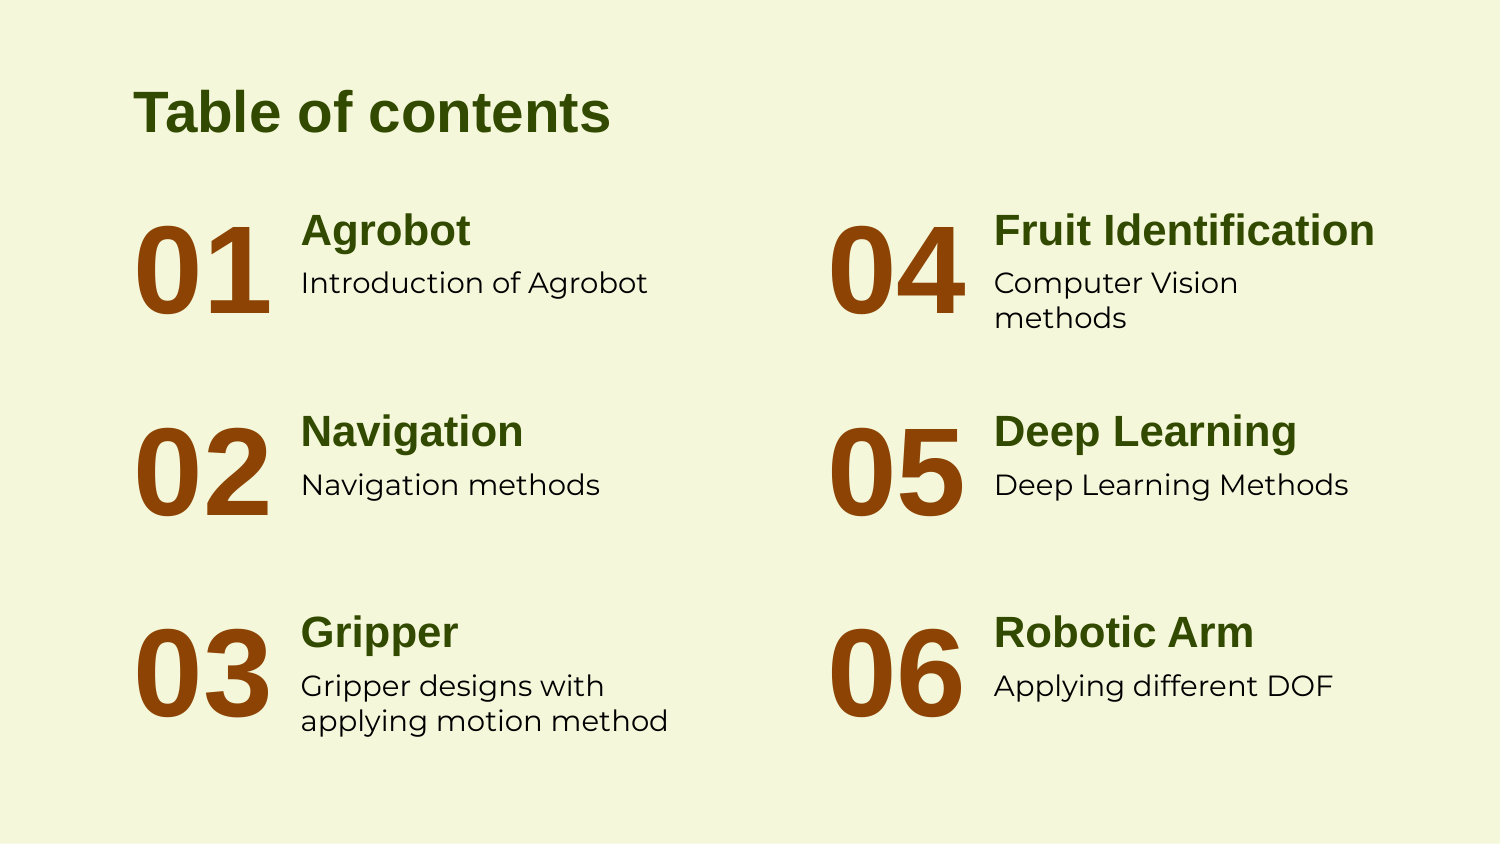

# Table of contents
Agrobot
Fruit Identification
01
04
Introduction of Agrobot
Computer Vision methods
Navigation
Deep Learning
02
05
Navigation methods
Deep Learning Methods
Gripper
Robotic Arm
03
06
Gripper designs with applying motion method
Applying different DOF